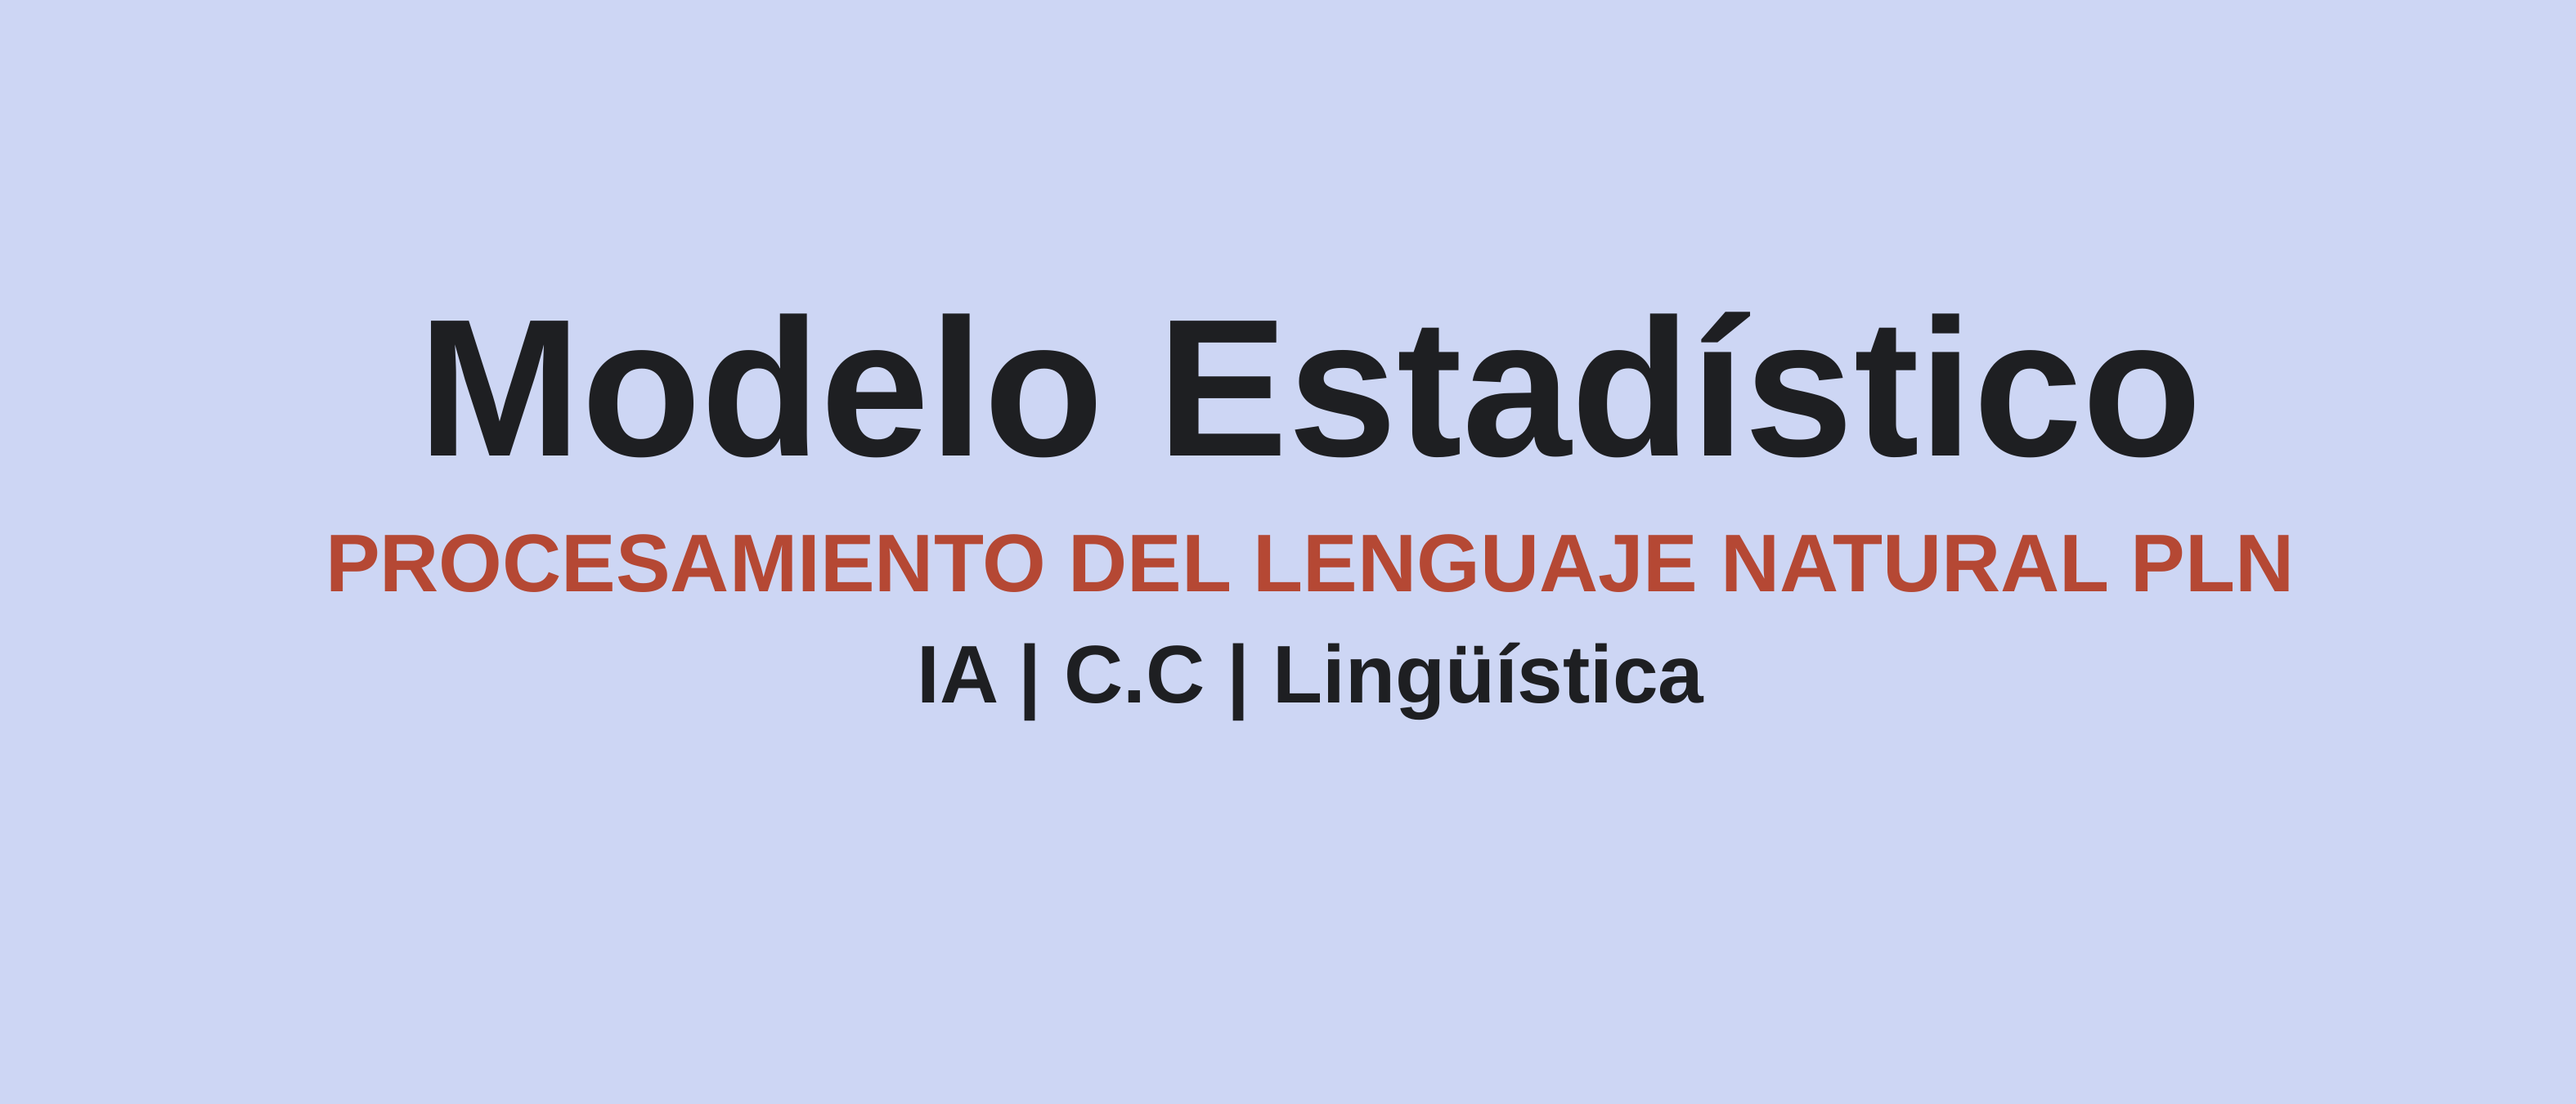

Modelo Estadístico
PROCESAMIENTO DEL LENGUAJE NATURAL PLN
IA | C.C | Lingüística